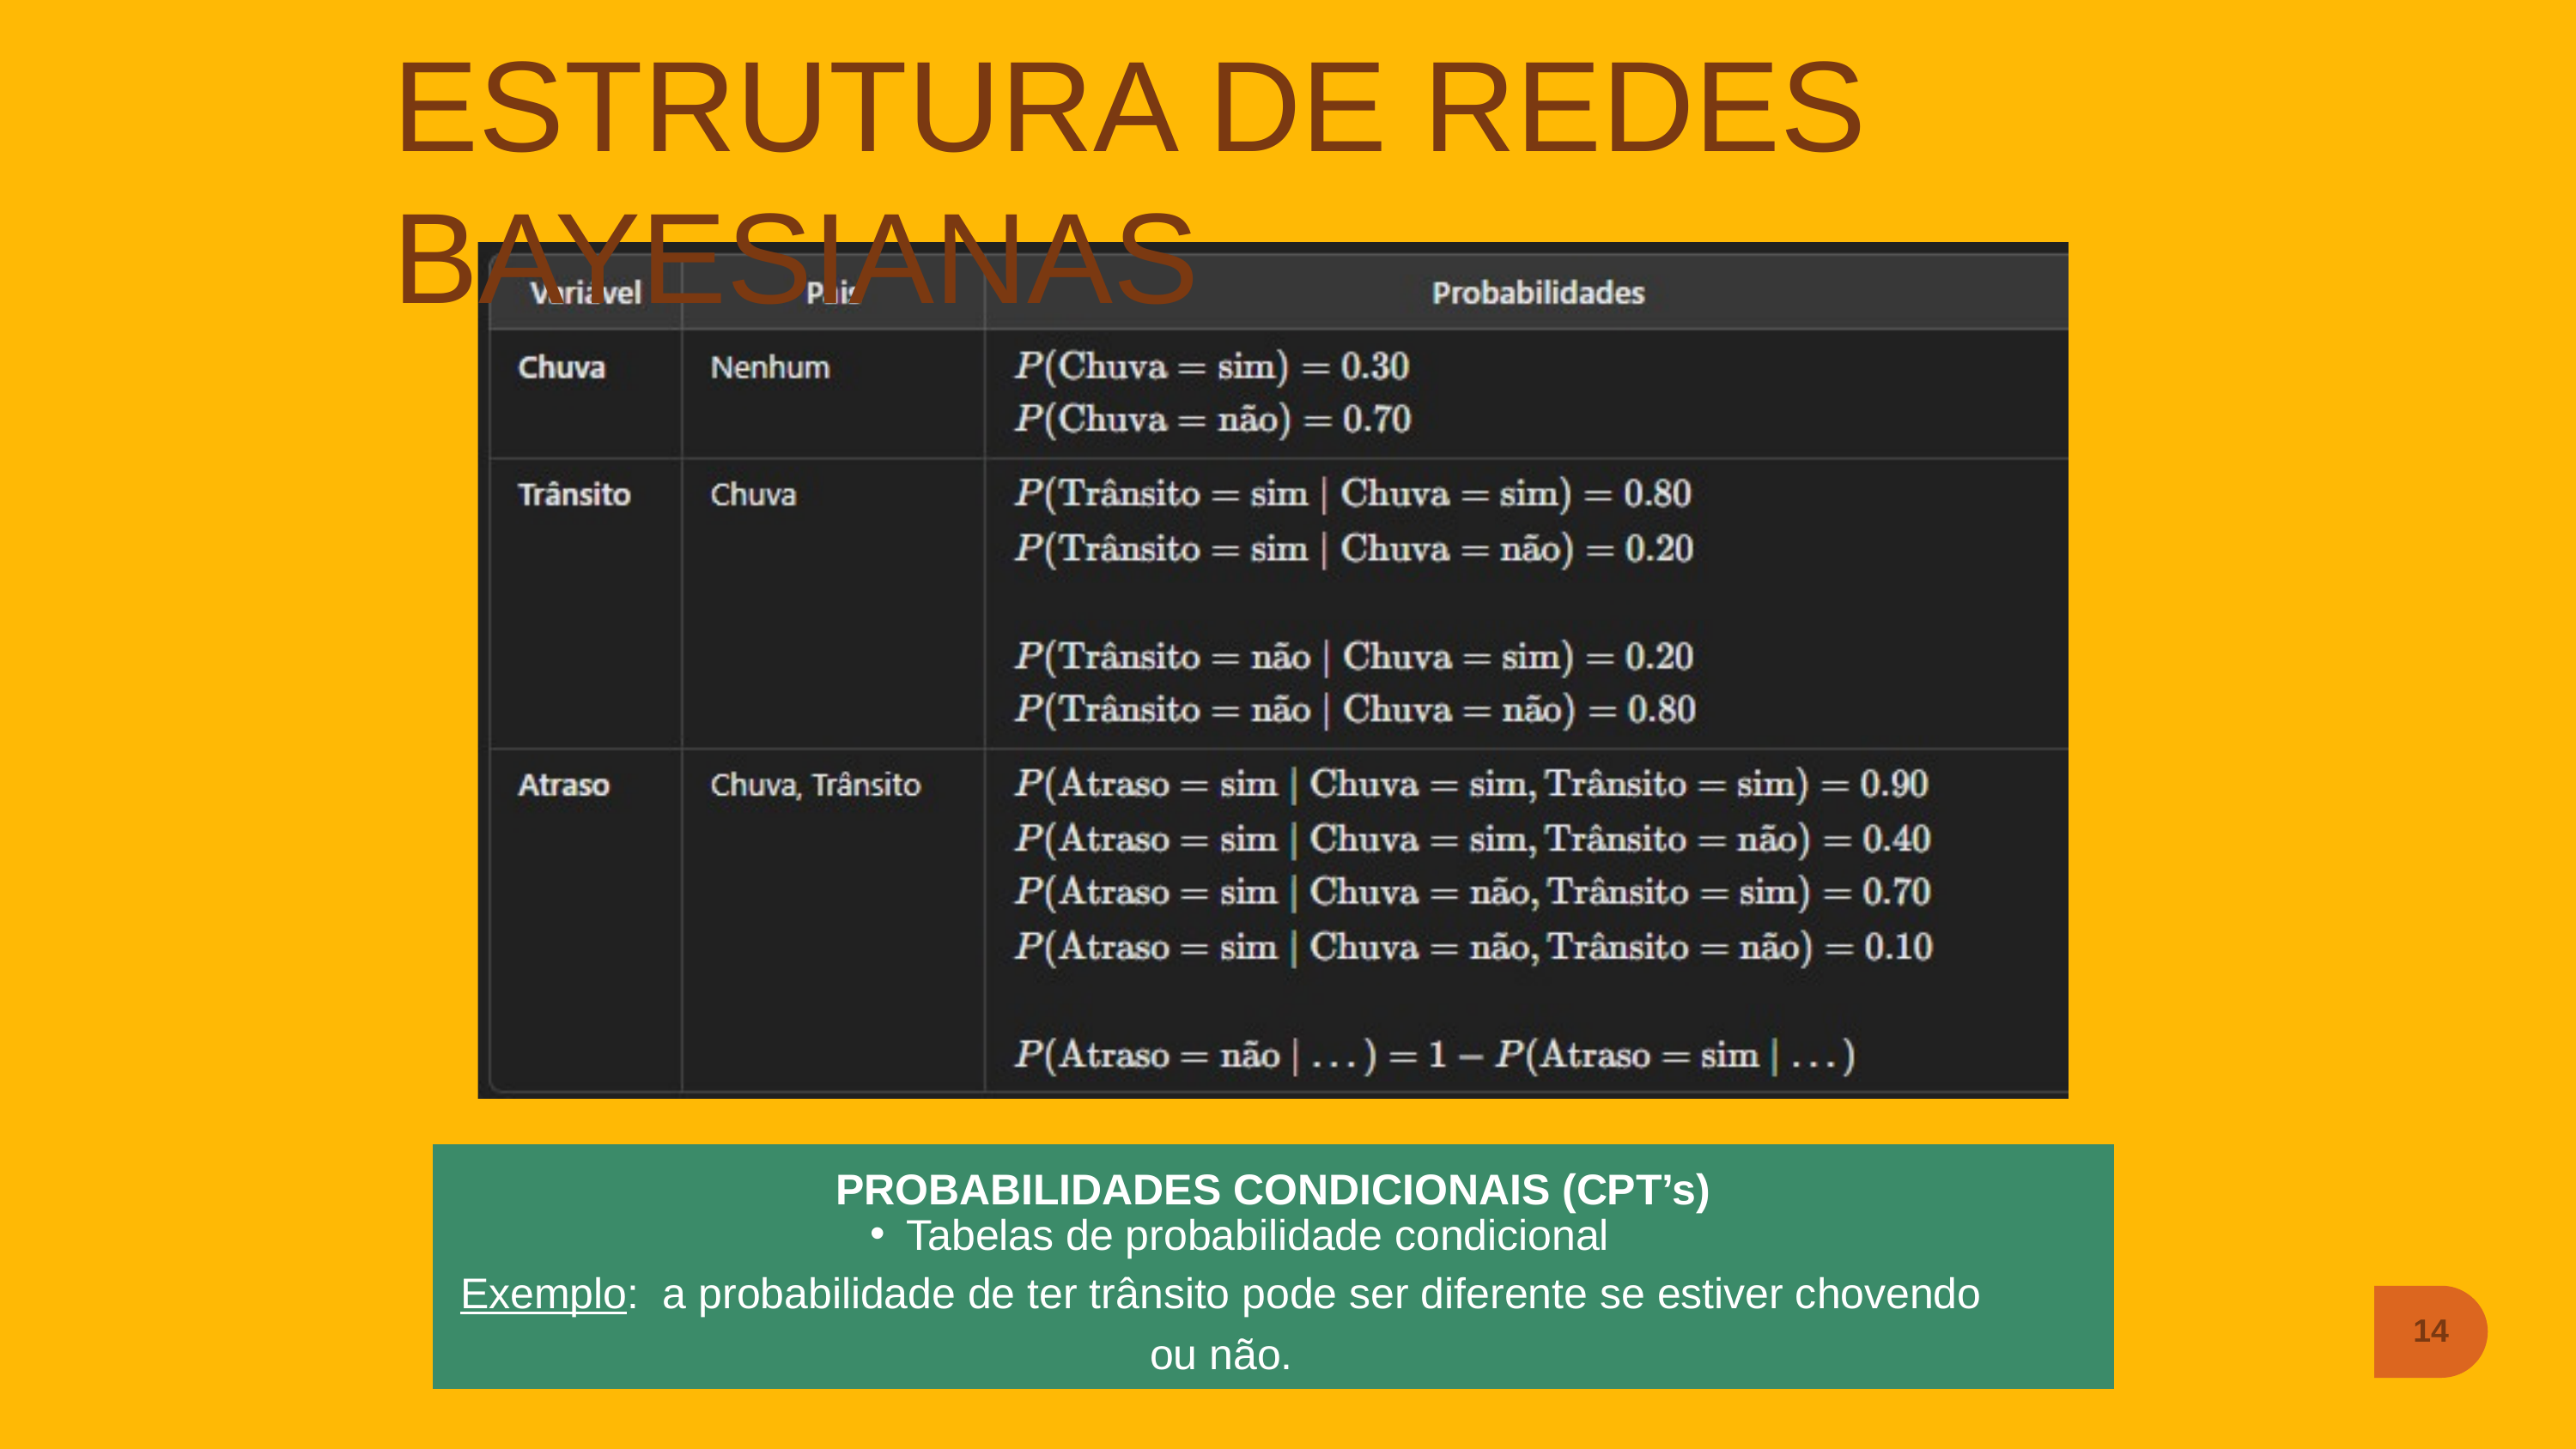

ESTRUTURA DE REDES BAYESIANAS

PROBABILIDADES CONDICIONAIS (CPT’s)
Tabelas de probabilidade condicional
Exemplo:  a probabilidade de ter trânsito pode ser diferente se estiver chovendo ou não.

14